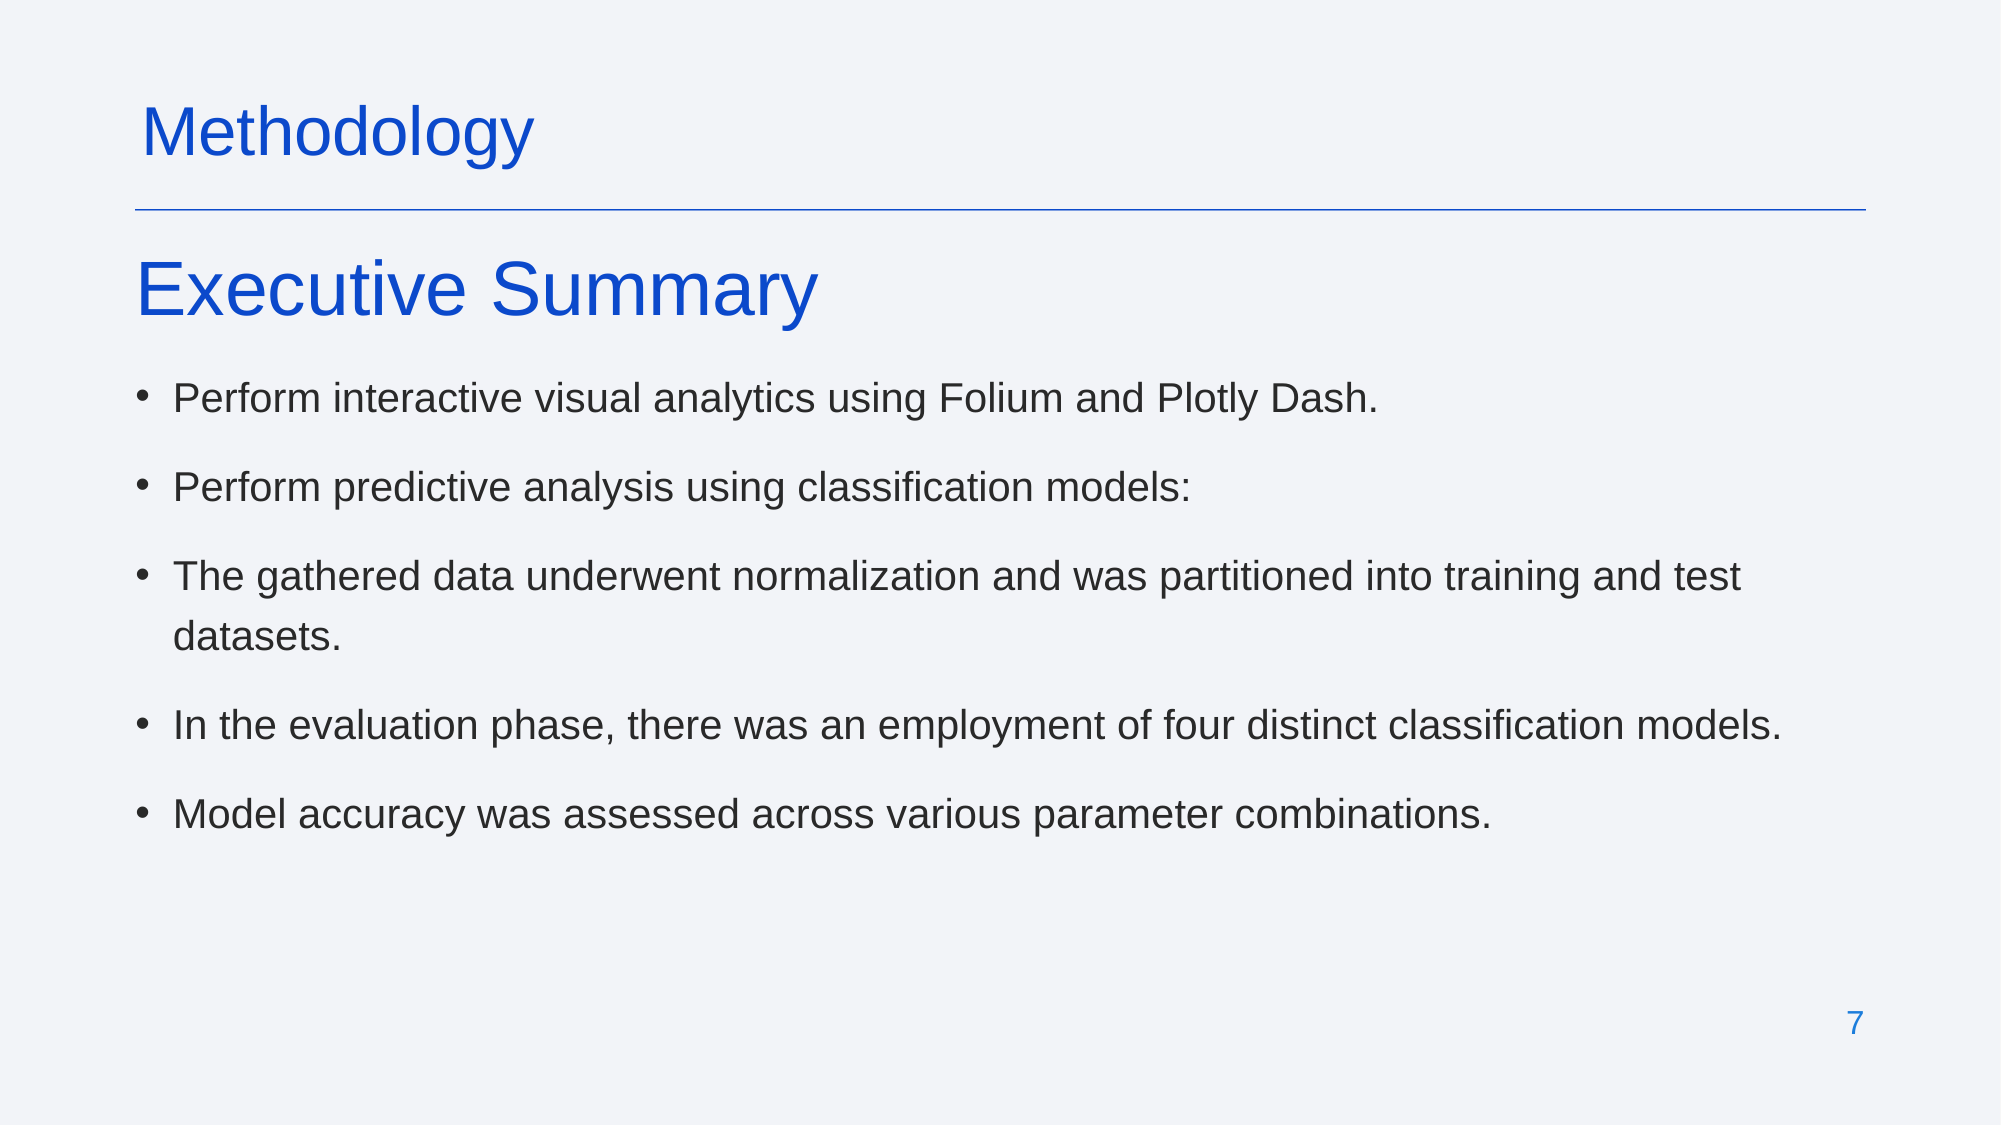

Methodology
Executive Summary
Perform interactive visual analytics using Folium and Plotly Dash.
Perform predictive analysis using classification models:
The gathered data underwent normalization and was partitioned into training and test datasets.
In the evaluation phase, there was an employment of four distinct classification models.
Model accuracy was assessed across various parameter combinations.

7